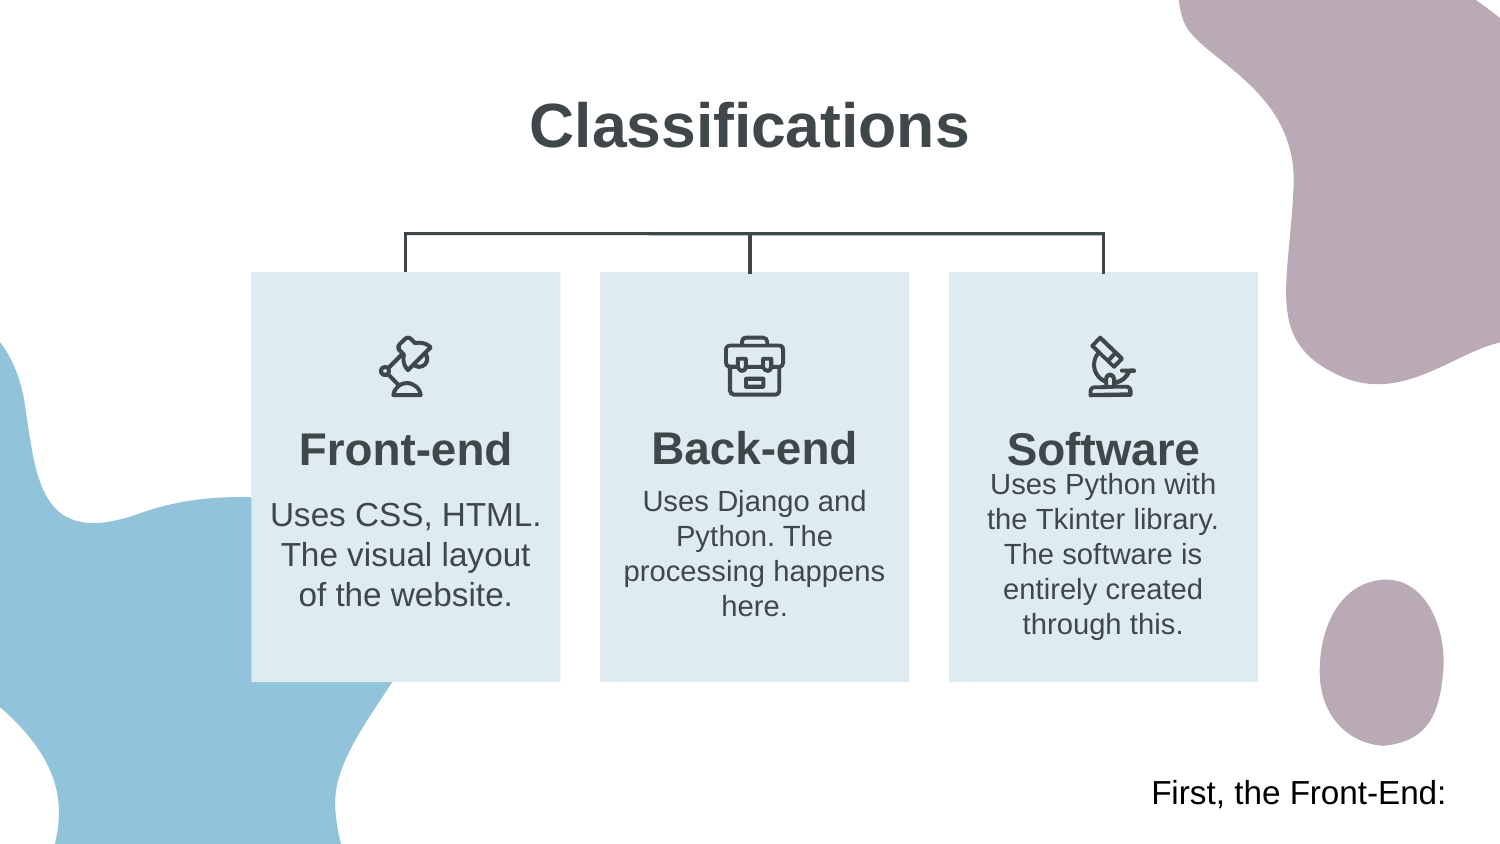

# Classifications

Back-end
Front-end
Software
Uses Django and Python. The processing happens here.
Uses CSS, HTML. The visual layout of the website.
Uses Python with the Tkinter library. The software is entirely created through this.
First, the Front-End: